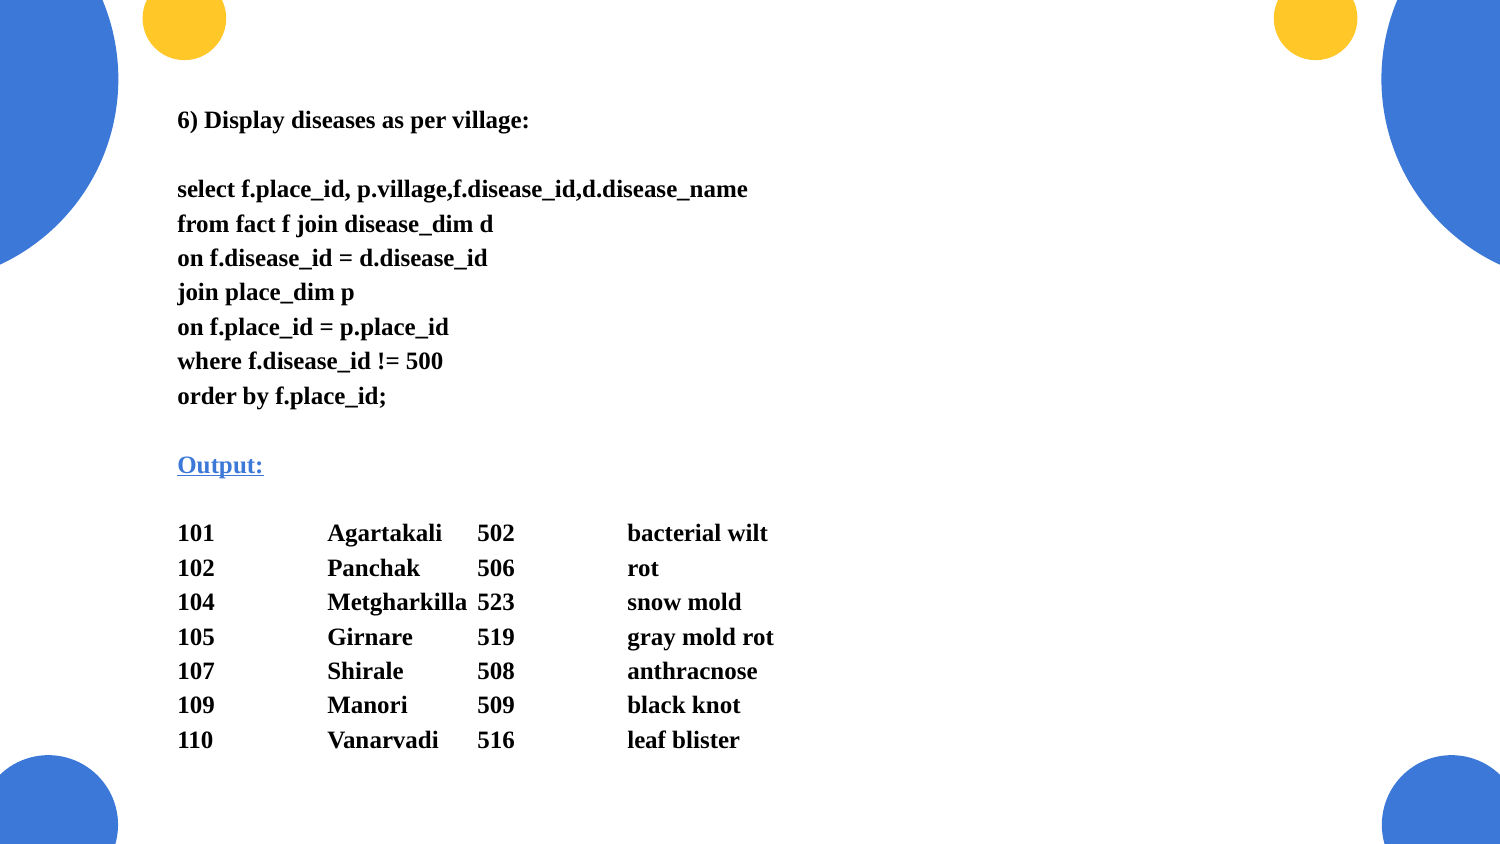

6) Display diseases as per village:

select f.place_id, p.village,f.disease_id,d.disease_name
from fact f join disease_dim d
on f.disease_id = d.disease_id
join place_dim p
on f.place_id = p.place_id
where f.disease_id != 500
order by f.place_id;

Output:

101	Agartakali	502	bacterial wilt
102	Panchak	506	rot
104	Metgharkilla	523	snow mold
105	Girnare	519	gray mold rot
107	Shirale	508	anthracnose
109	Manori	509	black knot
110	Vanarvadi	516	leaf blister